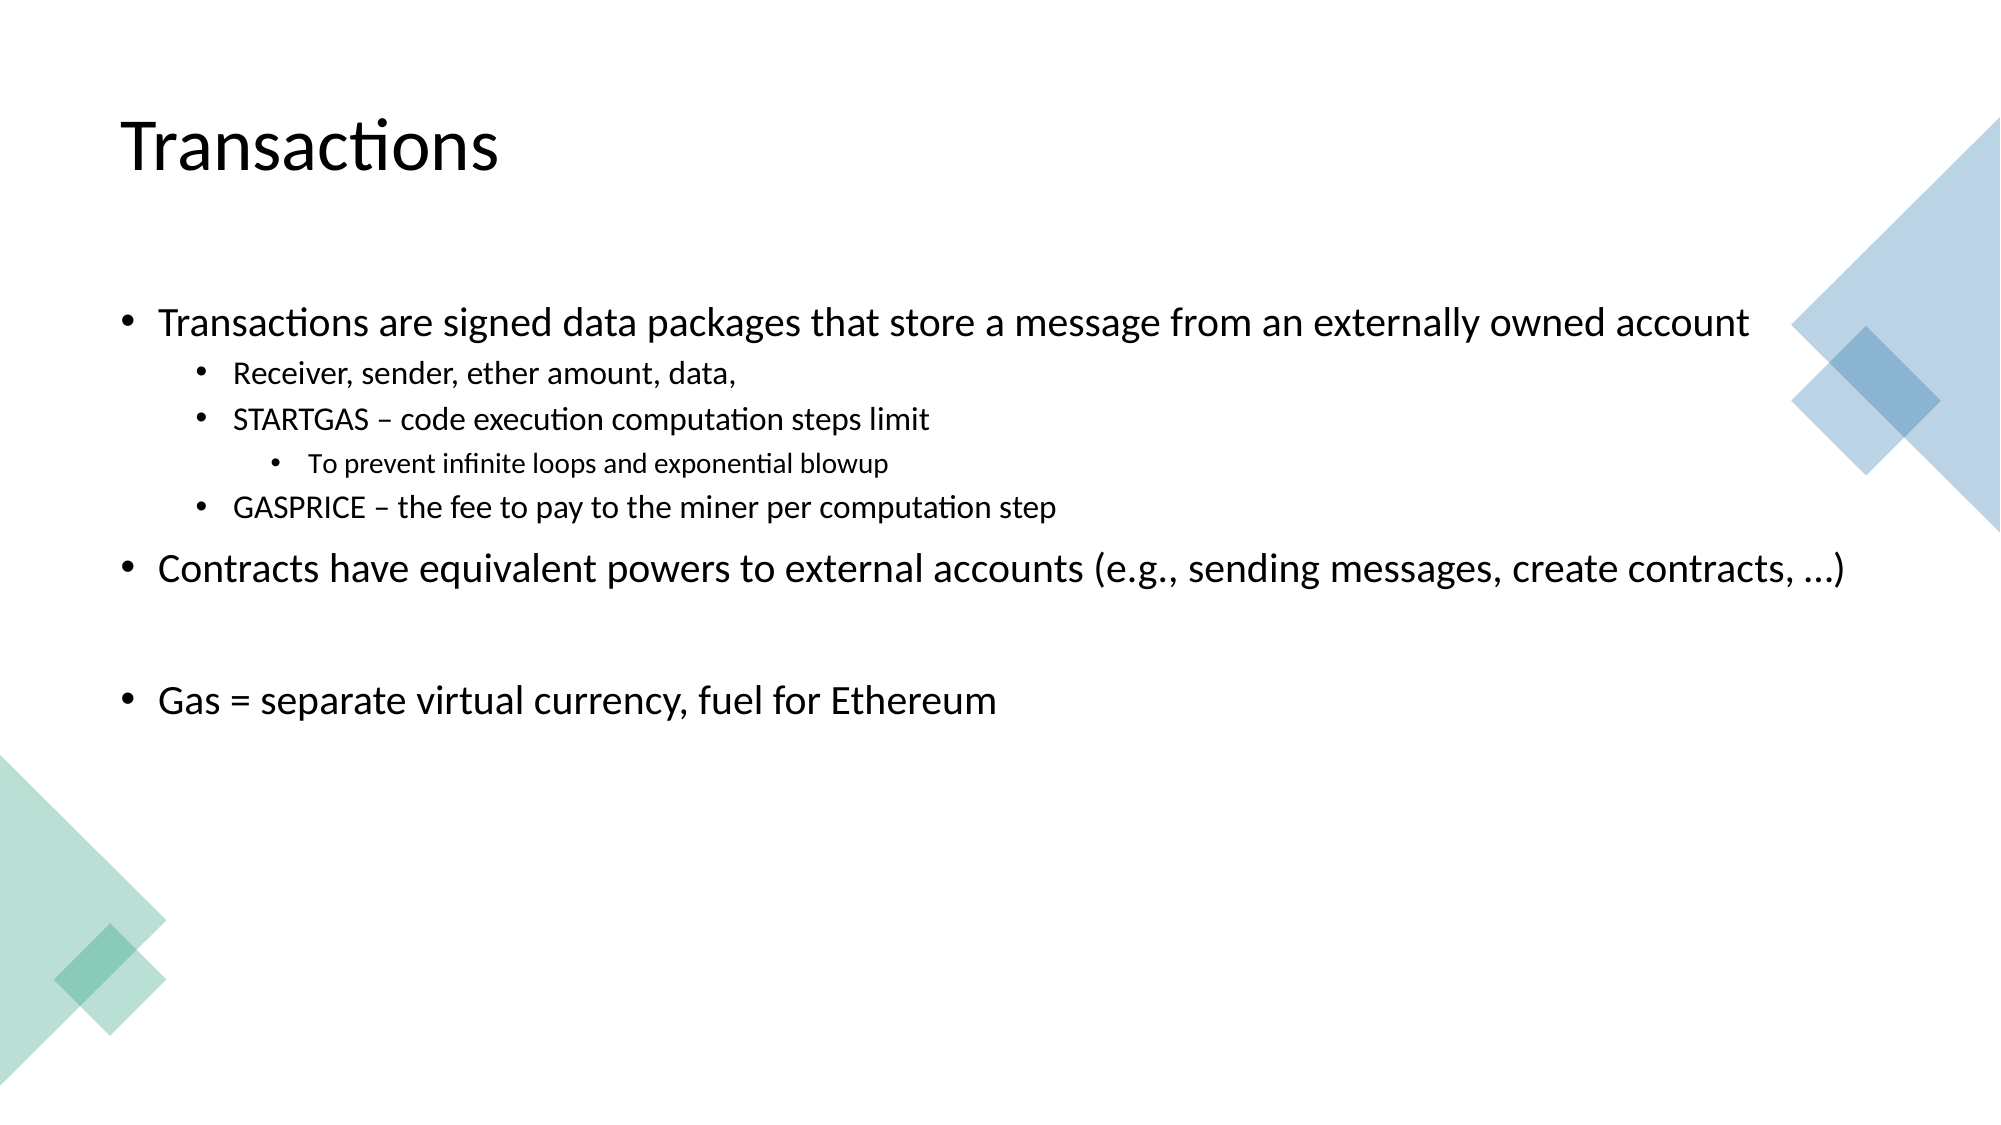

# Transactions

Transactions are signed data packages that store a message from an externally owned account
Receiver, sender, ether amount, data,
STARTGAS – code execution computation steps limit
To prevent infinite loops and exponential blowup
GASPRICE – the fee to pay to the miner per computation step
Contracts have equivalent powers to external accounts (e.g., sending messages, create contracts, …)

Gas = separate virtual currency, fuel for Ethereum